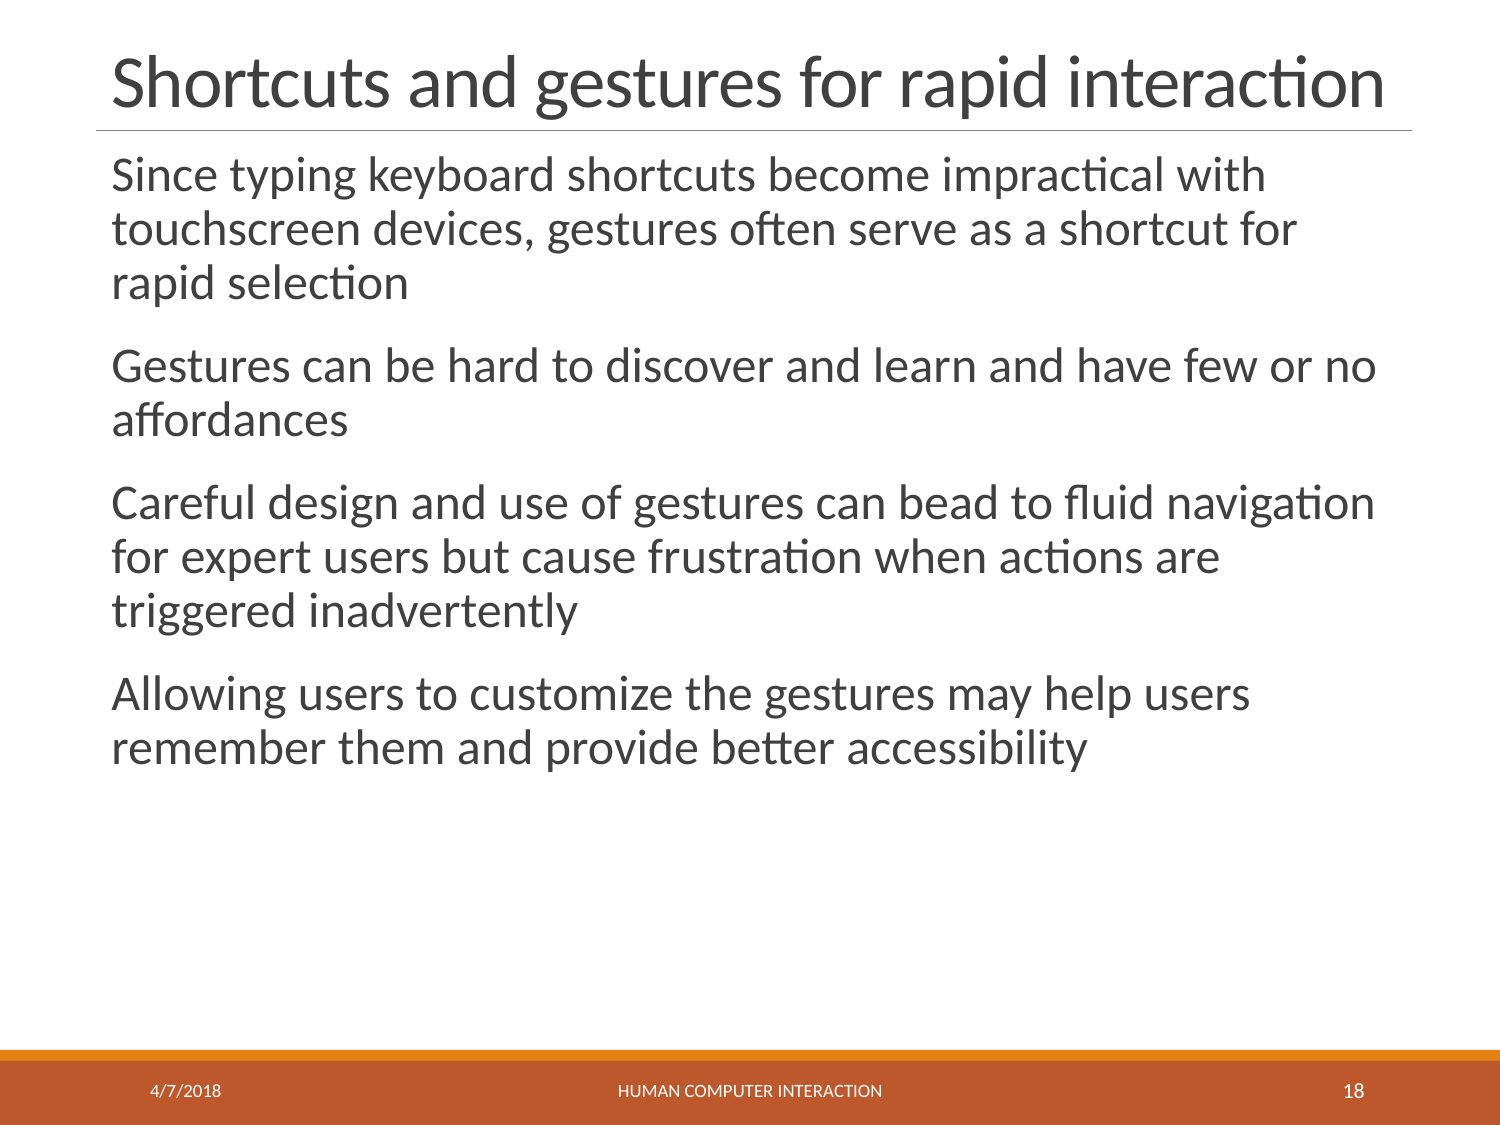

# Shortcuts and gestures for rapid interaction
Since typing keyboard shortcuts become impractical with touchscreen devices, gestures often serve as a shortcut for rapid selection
Gestures can be hard to discover and learn and have few or no affordances
Careful design and use of gestures can bead to fluid navigation for expert users but cause frustration when actions are triggered inadvertently
Allowing users to customize the gestures may help users remember them and provide better accessibility

4/7/2018
Human Computer Interaction
18